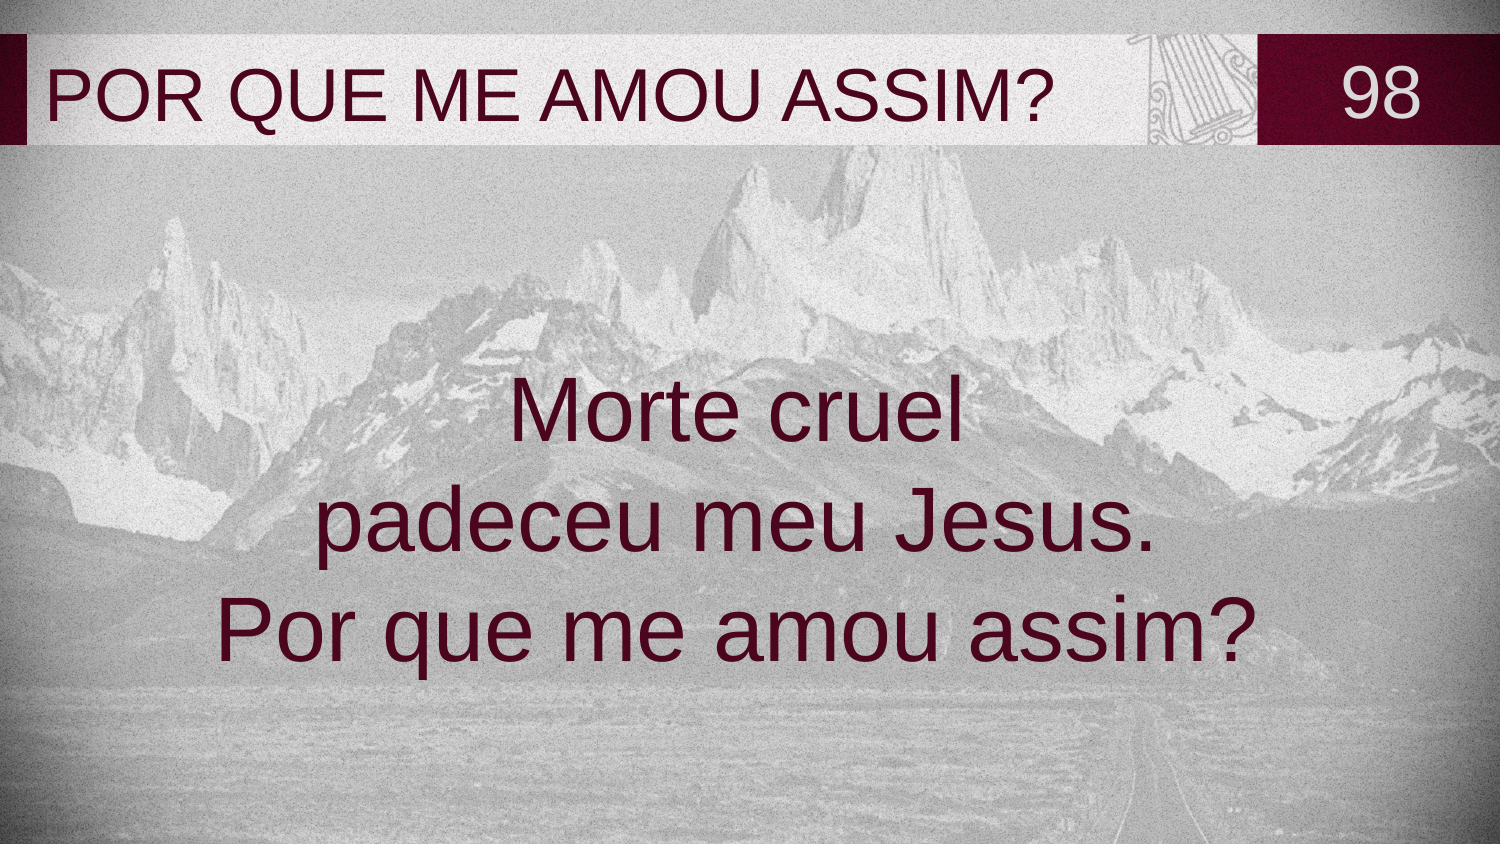

# POR QUE ME AMOU ASSIM?
98
Morte cruel
padeceu meu Jesus.
Por que me amou assim?